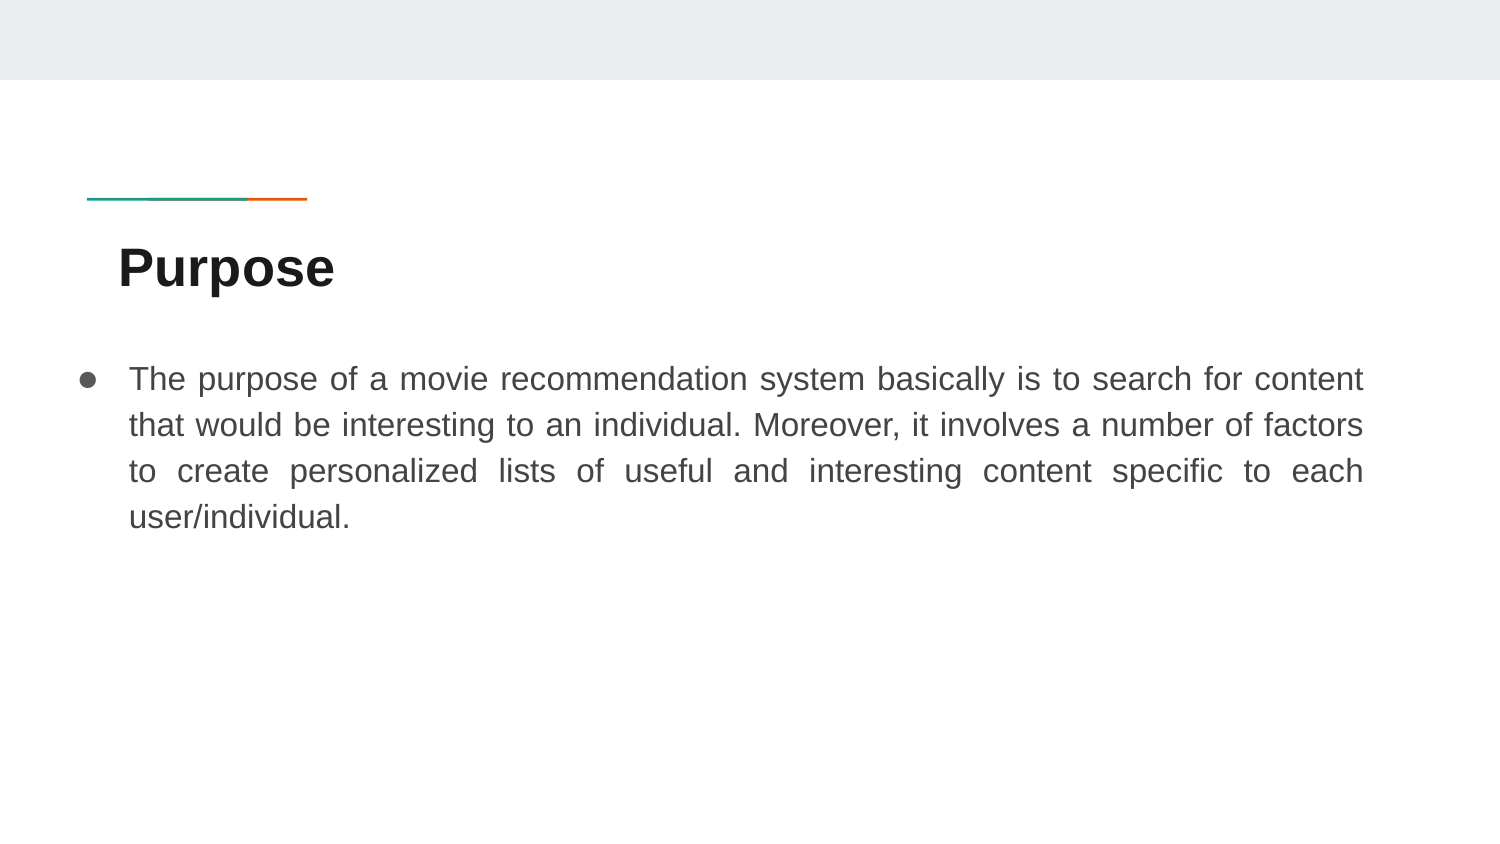

# Purpose
The purpose of a movie recommendation system basically is to search for content that would be interesting to an individual. Moreover, it involves a number of factors to create personalized lists of useful and interesting content specific to each user/individual.